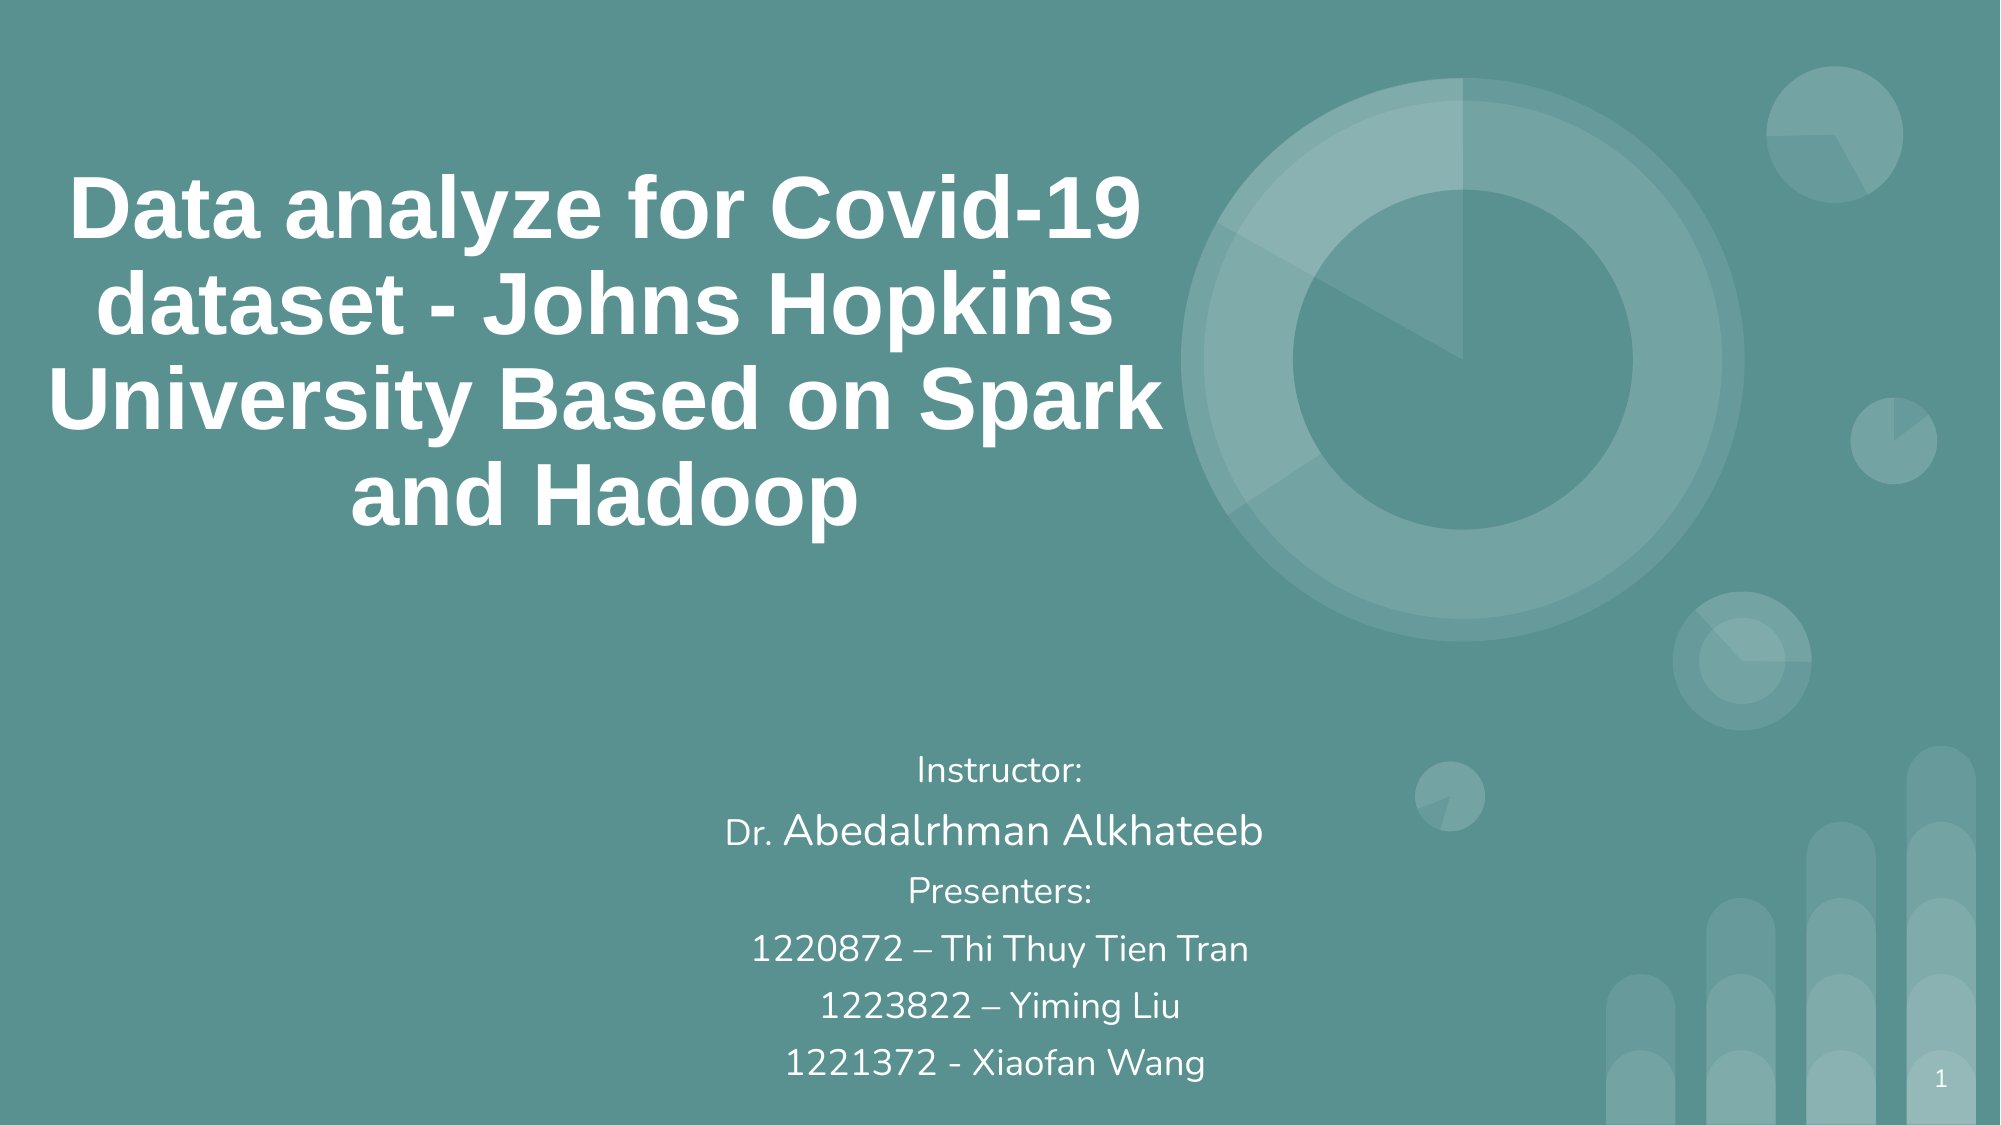

# Data analyze for Covid-19 dataset - Johns Hopkins University Based on Spark and Hadoop
Instructor:
Dr. Abedalrhman Alkhateeb
Presenters:
1220872 – Thi Thuy Tien Tran
1223822 – Yiming Liu
1221372 - Xiaofan Wang

1